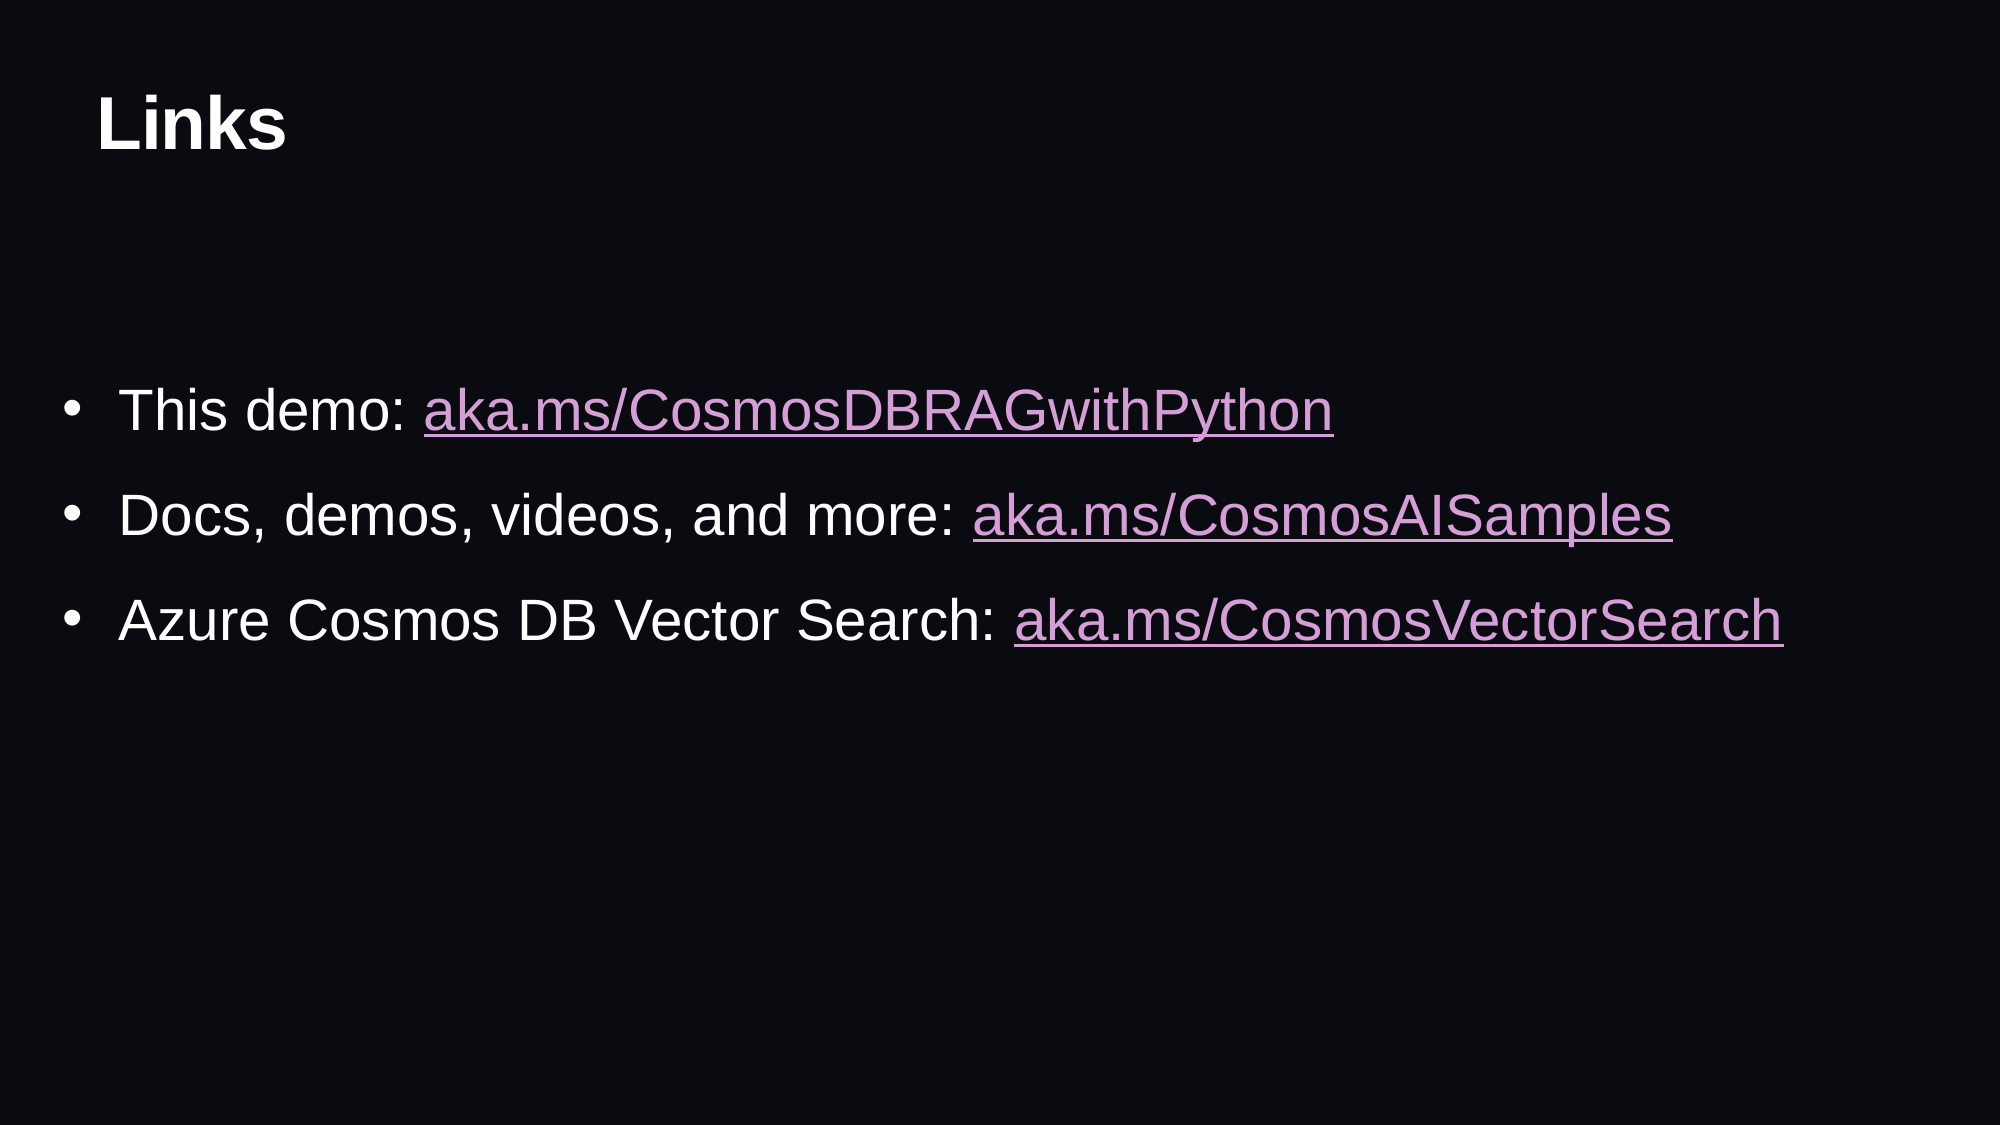

# Links
This demo: aka.ms/CosmosDBRAGwithPython
Docs, demos, videos, and more: aka.ms/CosmosAISamples
Azure Cosmos DB Vector Search: aka.ms/CosmosVectorSearch